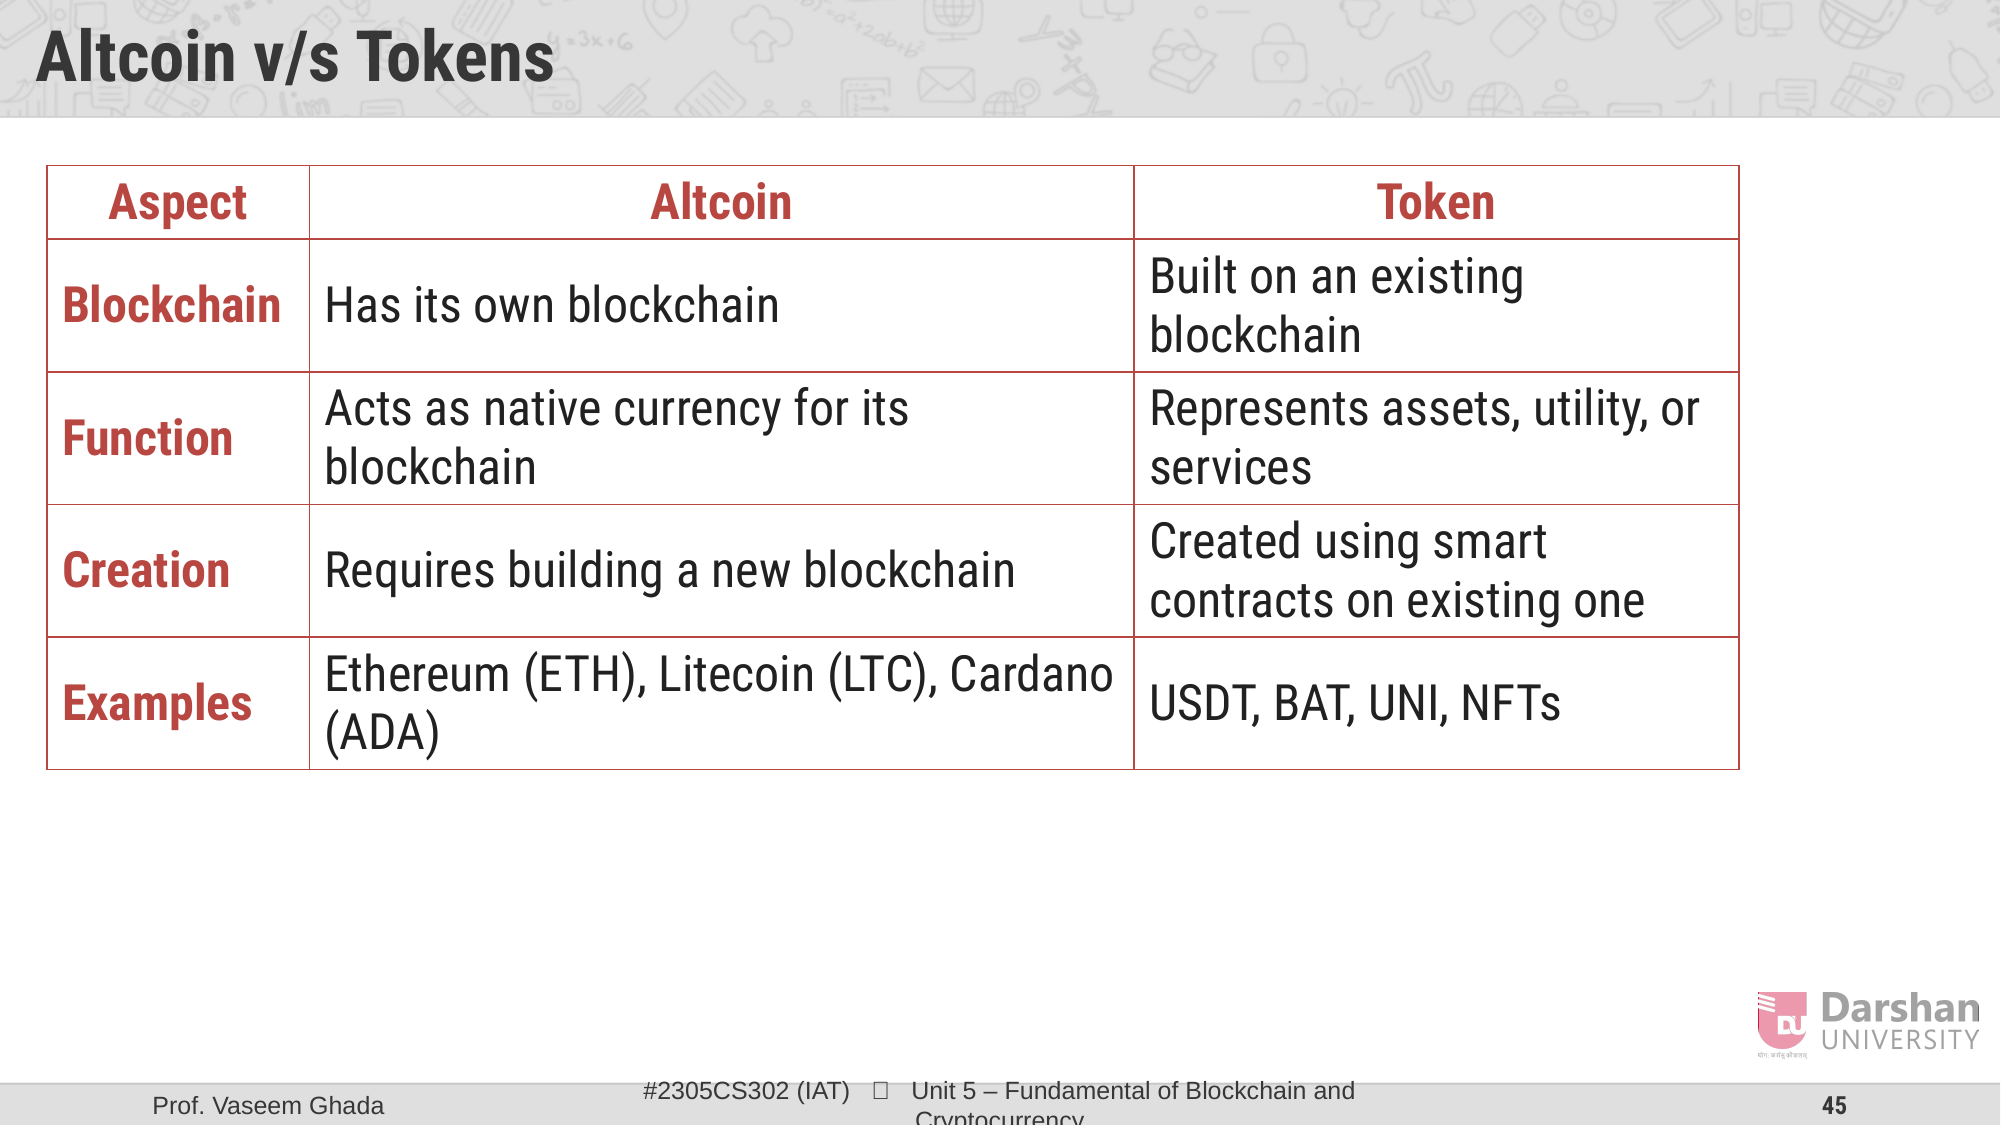

# Altcoin v/s Tokens
| Aspect | Altcoin | Token |
| --- | --- | --- |
| Blockchain | Has its own blockchain | Built on an existing blockchain |
| Function | Acts as native currency for its blockchain | Represents assets, utility, or services |
| Creation | Requires building a new blockchain | Created using smart contracts on existing one |
| Examples | Ethereum (ETH), Litecoin (LTC), Cardano (ADA) | USDT, BAT, UNI, NFTs |